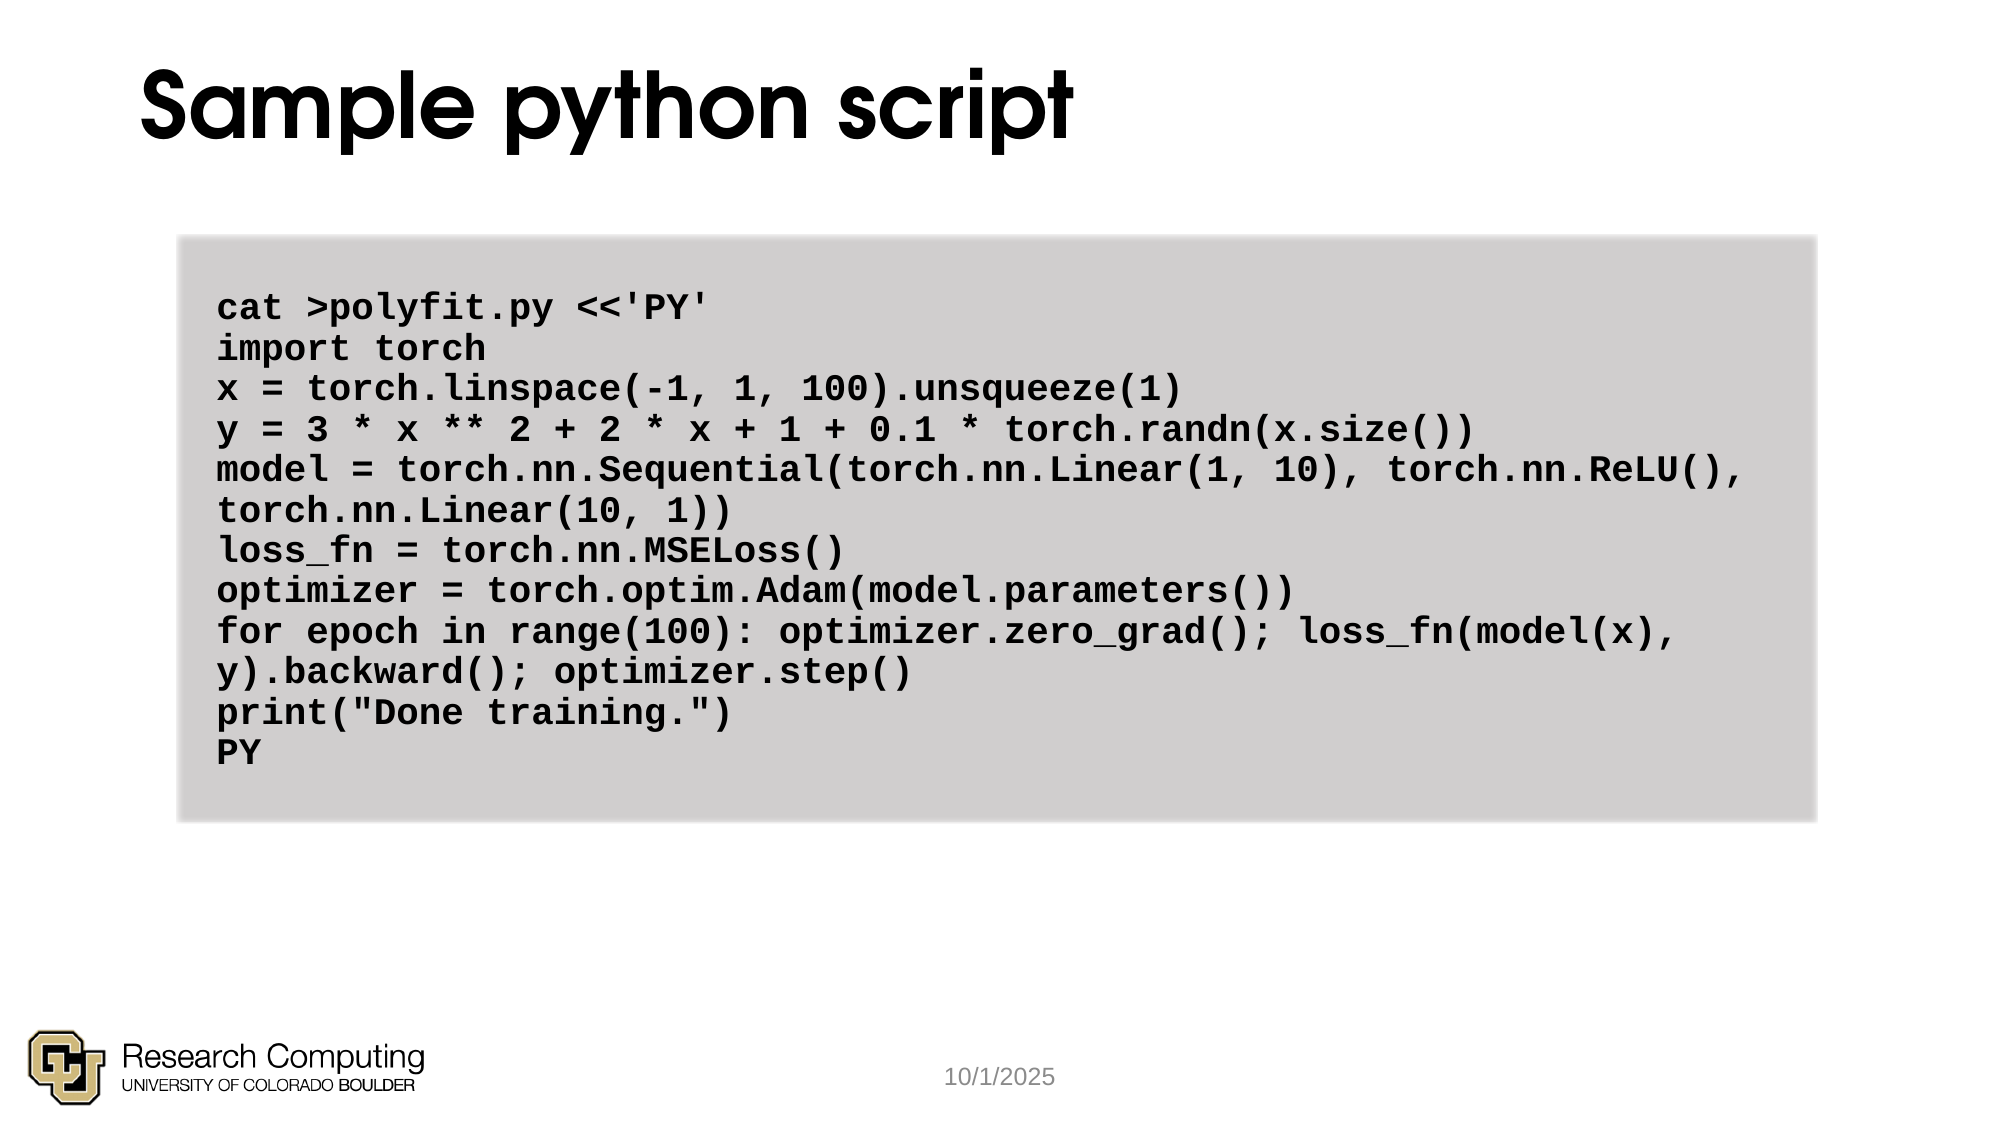

# Sample python script

cat >polyfit.py <<'PY'
import torch
x = torch.linspace(-1, 1, 100).unsqueeze(1)
y = 3 * x ** 2 + 2 * x + 1 + 0.1 * torch.randn(x.size())
model = torch.nn.Sequential(torch.nn.Linear(1, 10), torch.nn.ReLU(), torch.nn.Linear(10, 1))
loss_fn = torch.nn.MSELoss()
optimizer = torch.optim.Adam(model.parameters())
for epoch in range(100): optimizer.zero_grad(); loss_fn(model(x), y).backward(); optimizer.step()
print("Done training.")
PY

10/1/2025